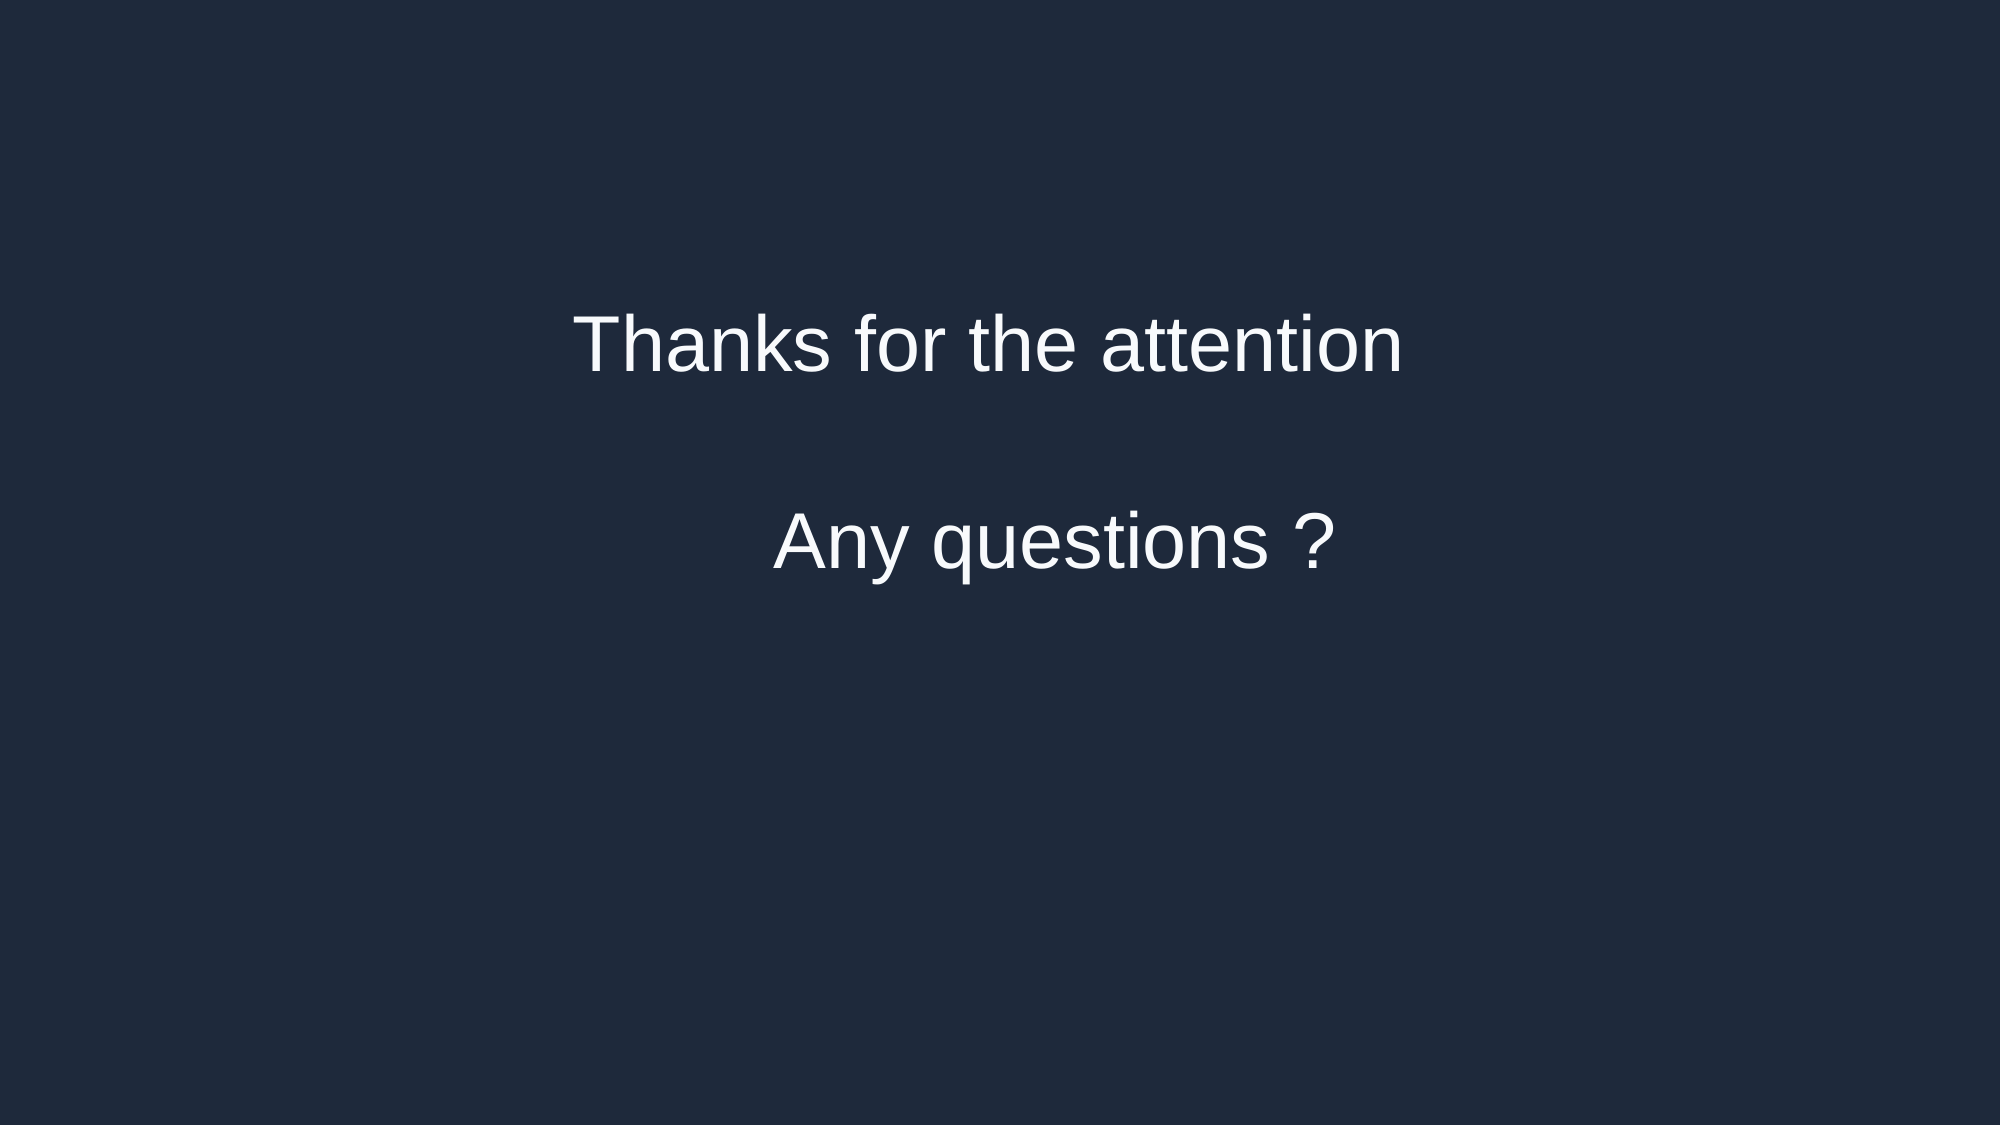

Thanks for the attention

           Any questions ?